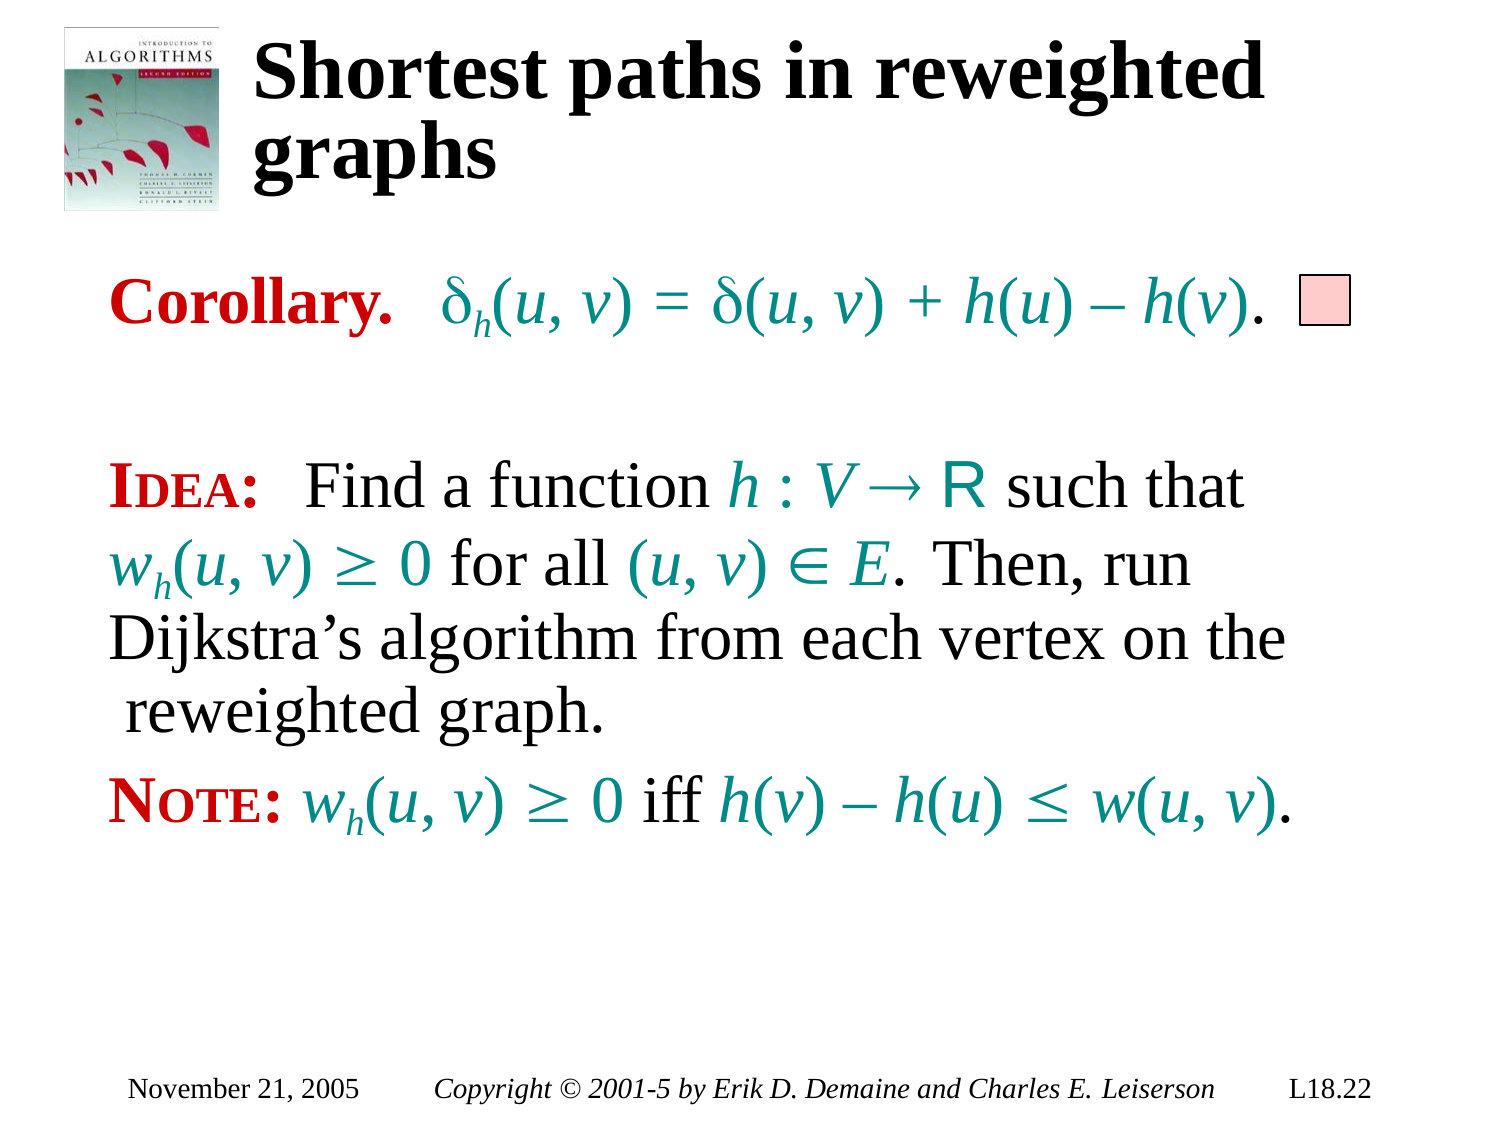

# Shortest paths in reweighted  graphs
Corollary.	δh(u, v) = δ(u, v) + h(u) – h(v).

IDEA:	Find a function h : V → R such that  wh(u, v) ≥ 0 for all (u, v) ∈ E.	Then, run  Dijkstra’s algorithm from each vertex on the  reweighted graph.
NOTE: wh(u, v) ≥ 0 iff h(v) – h(u) ≤ w(u, v).

November 21, 2005
Copyright © 2001-5 by Erik D. Demaine and Charles E. Leiserson
L18.22